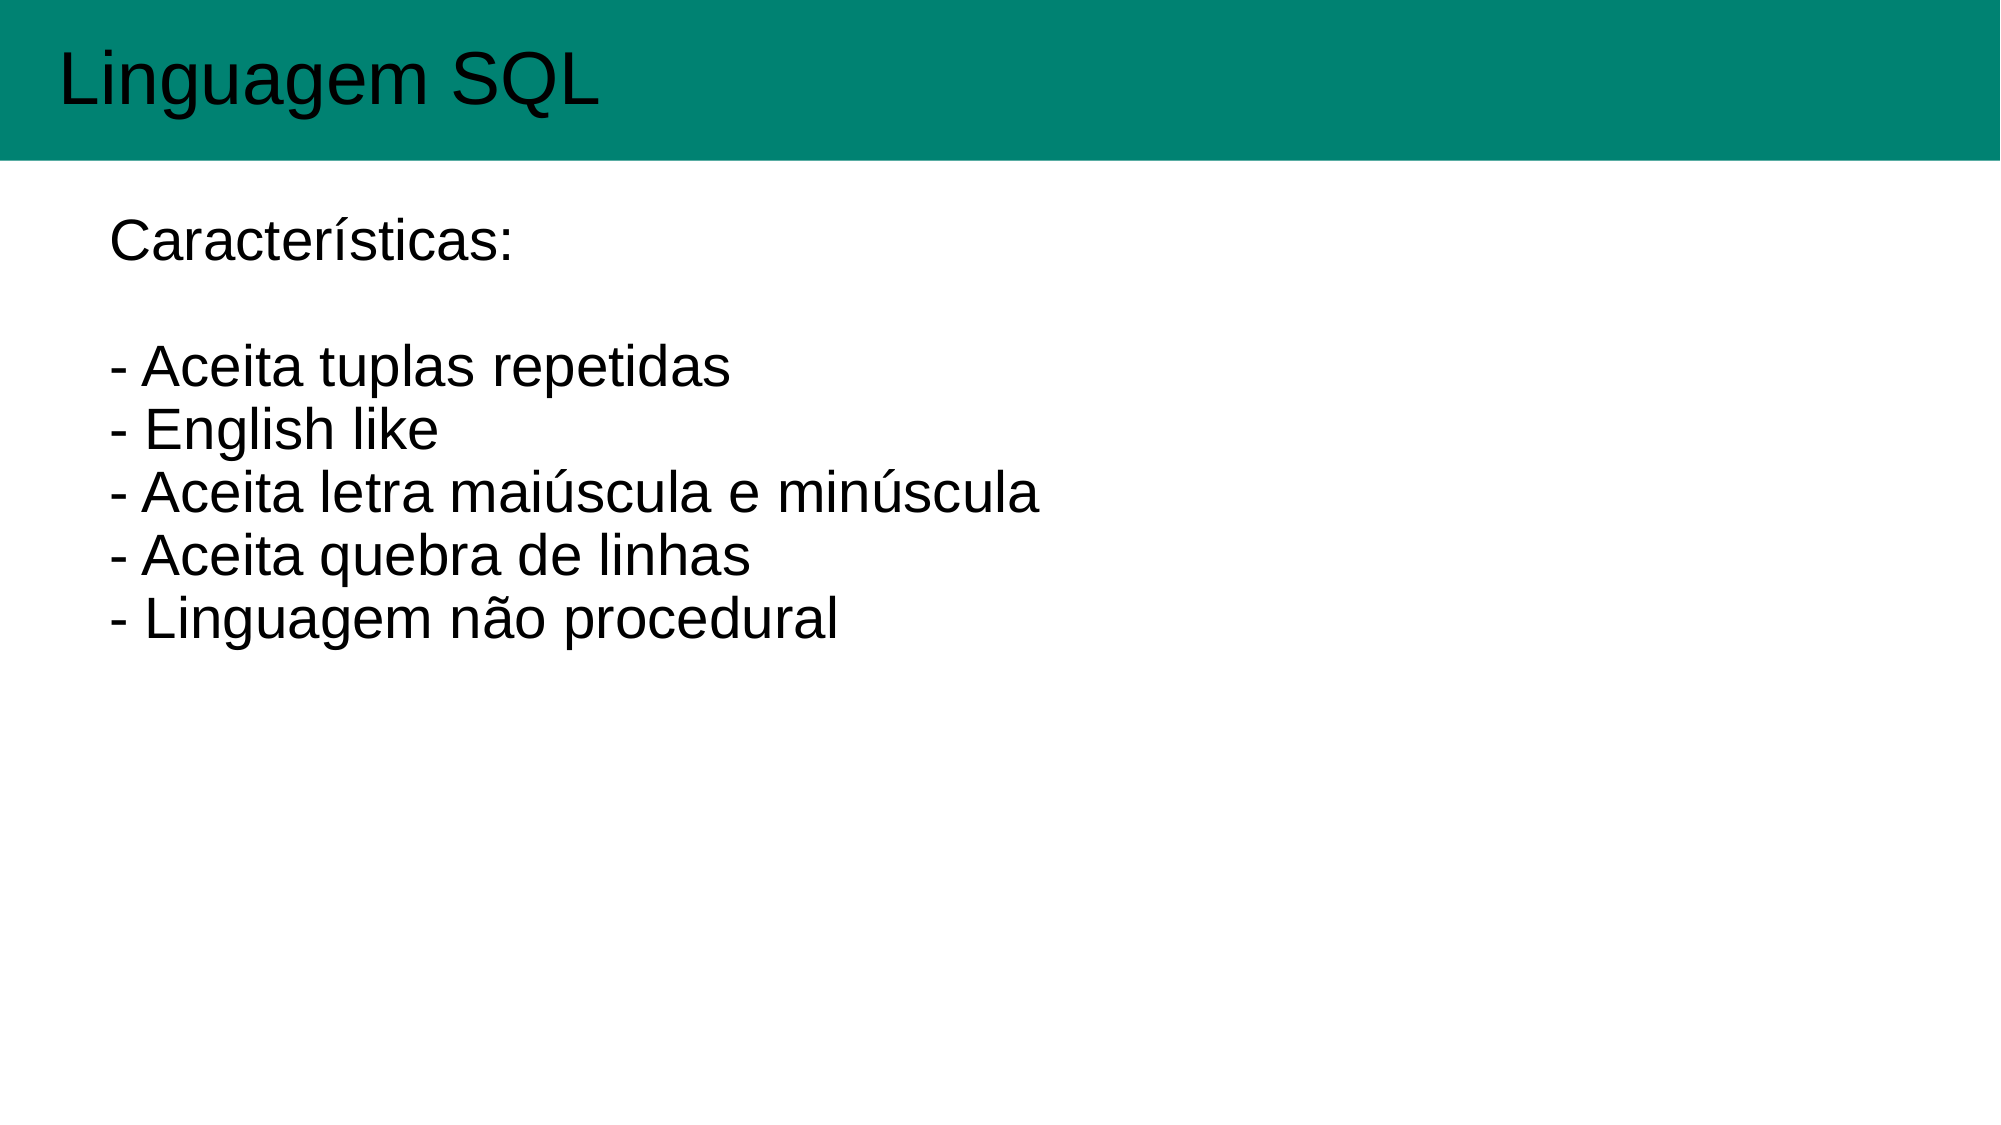

Linguagem SQL
#
Características:

- Aceita tuplas repetidas
- English like
- Aceita letra maiúscula e minúscula
- Aceita quebra de linhas
- Linguagem não procedural